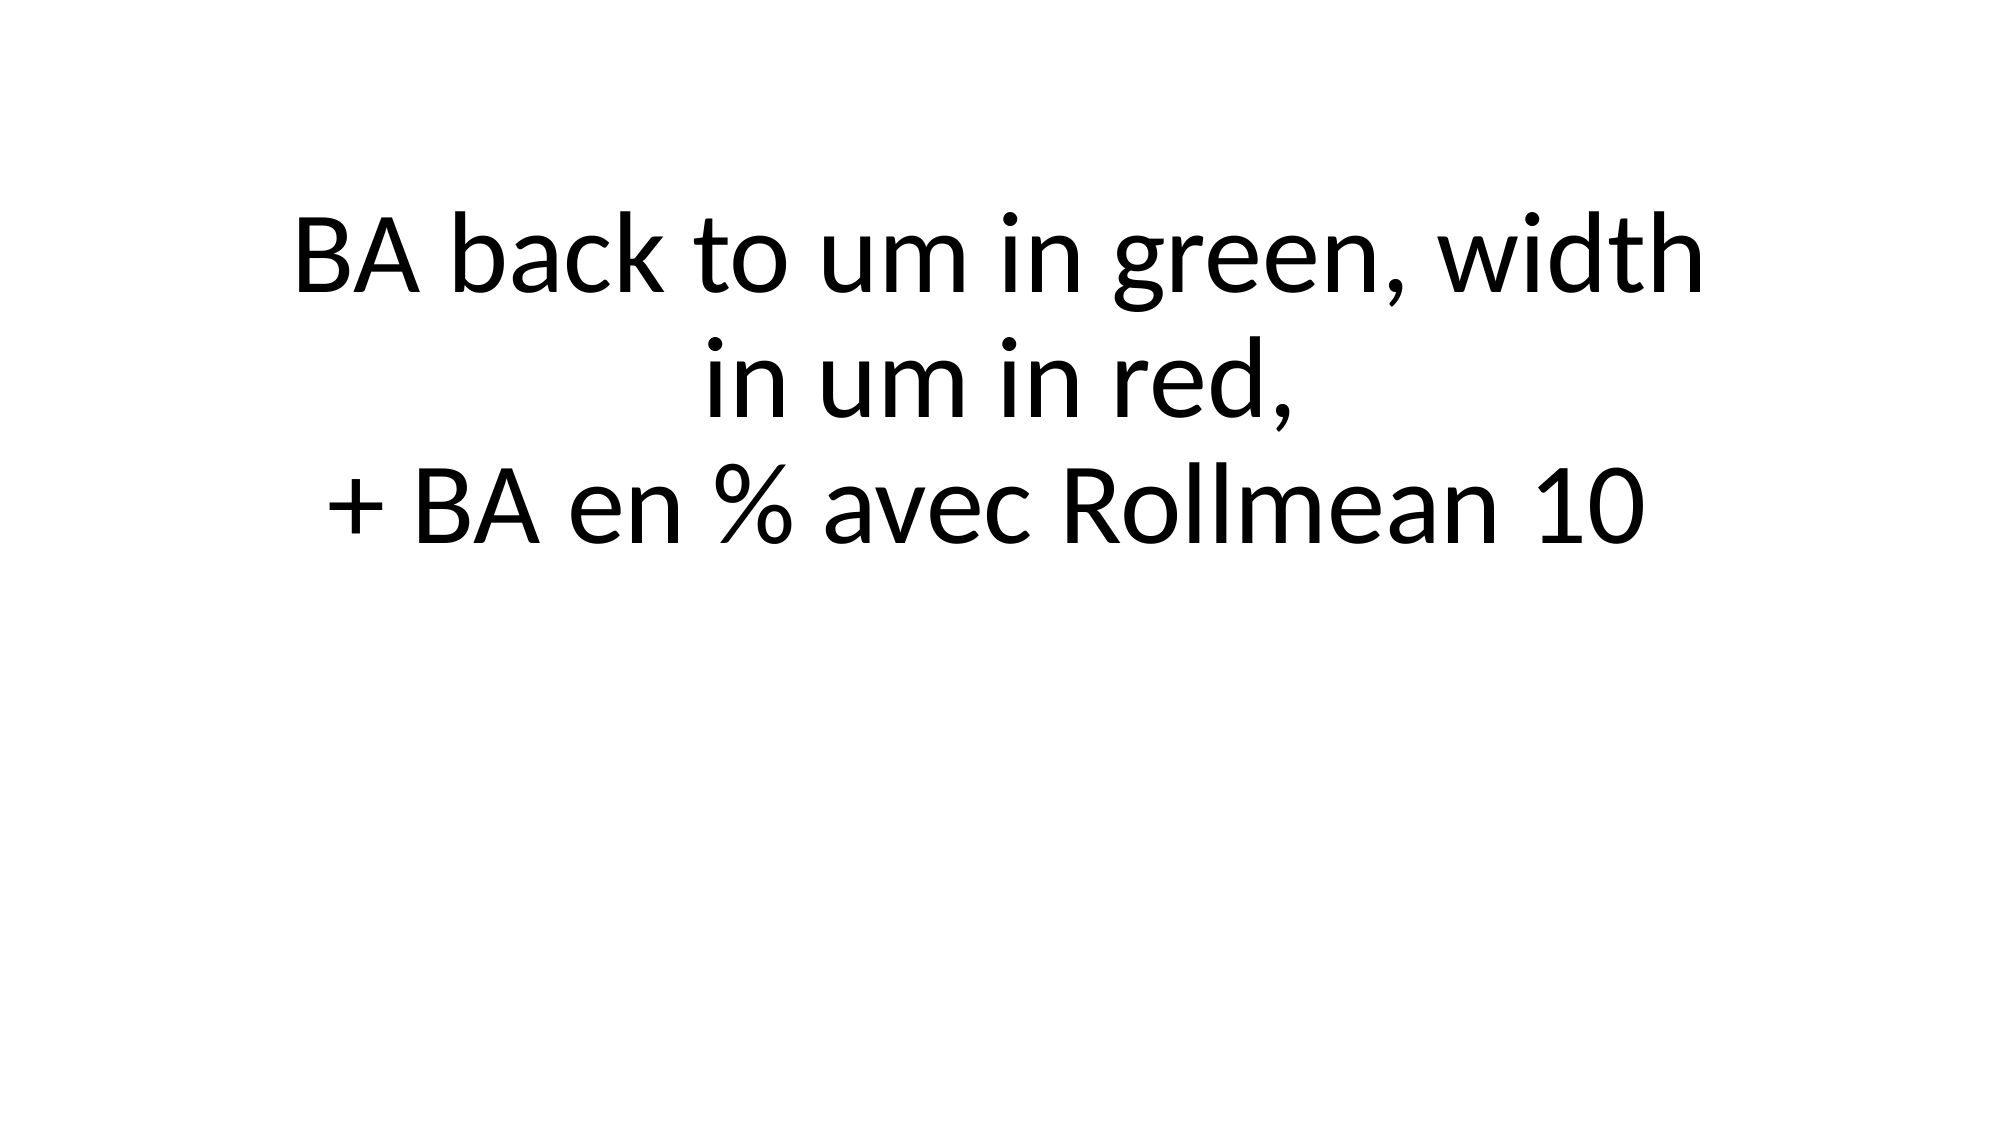

# BA back to um in green, width in um in red, + BA en % avec Rollmean 10